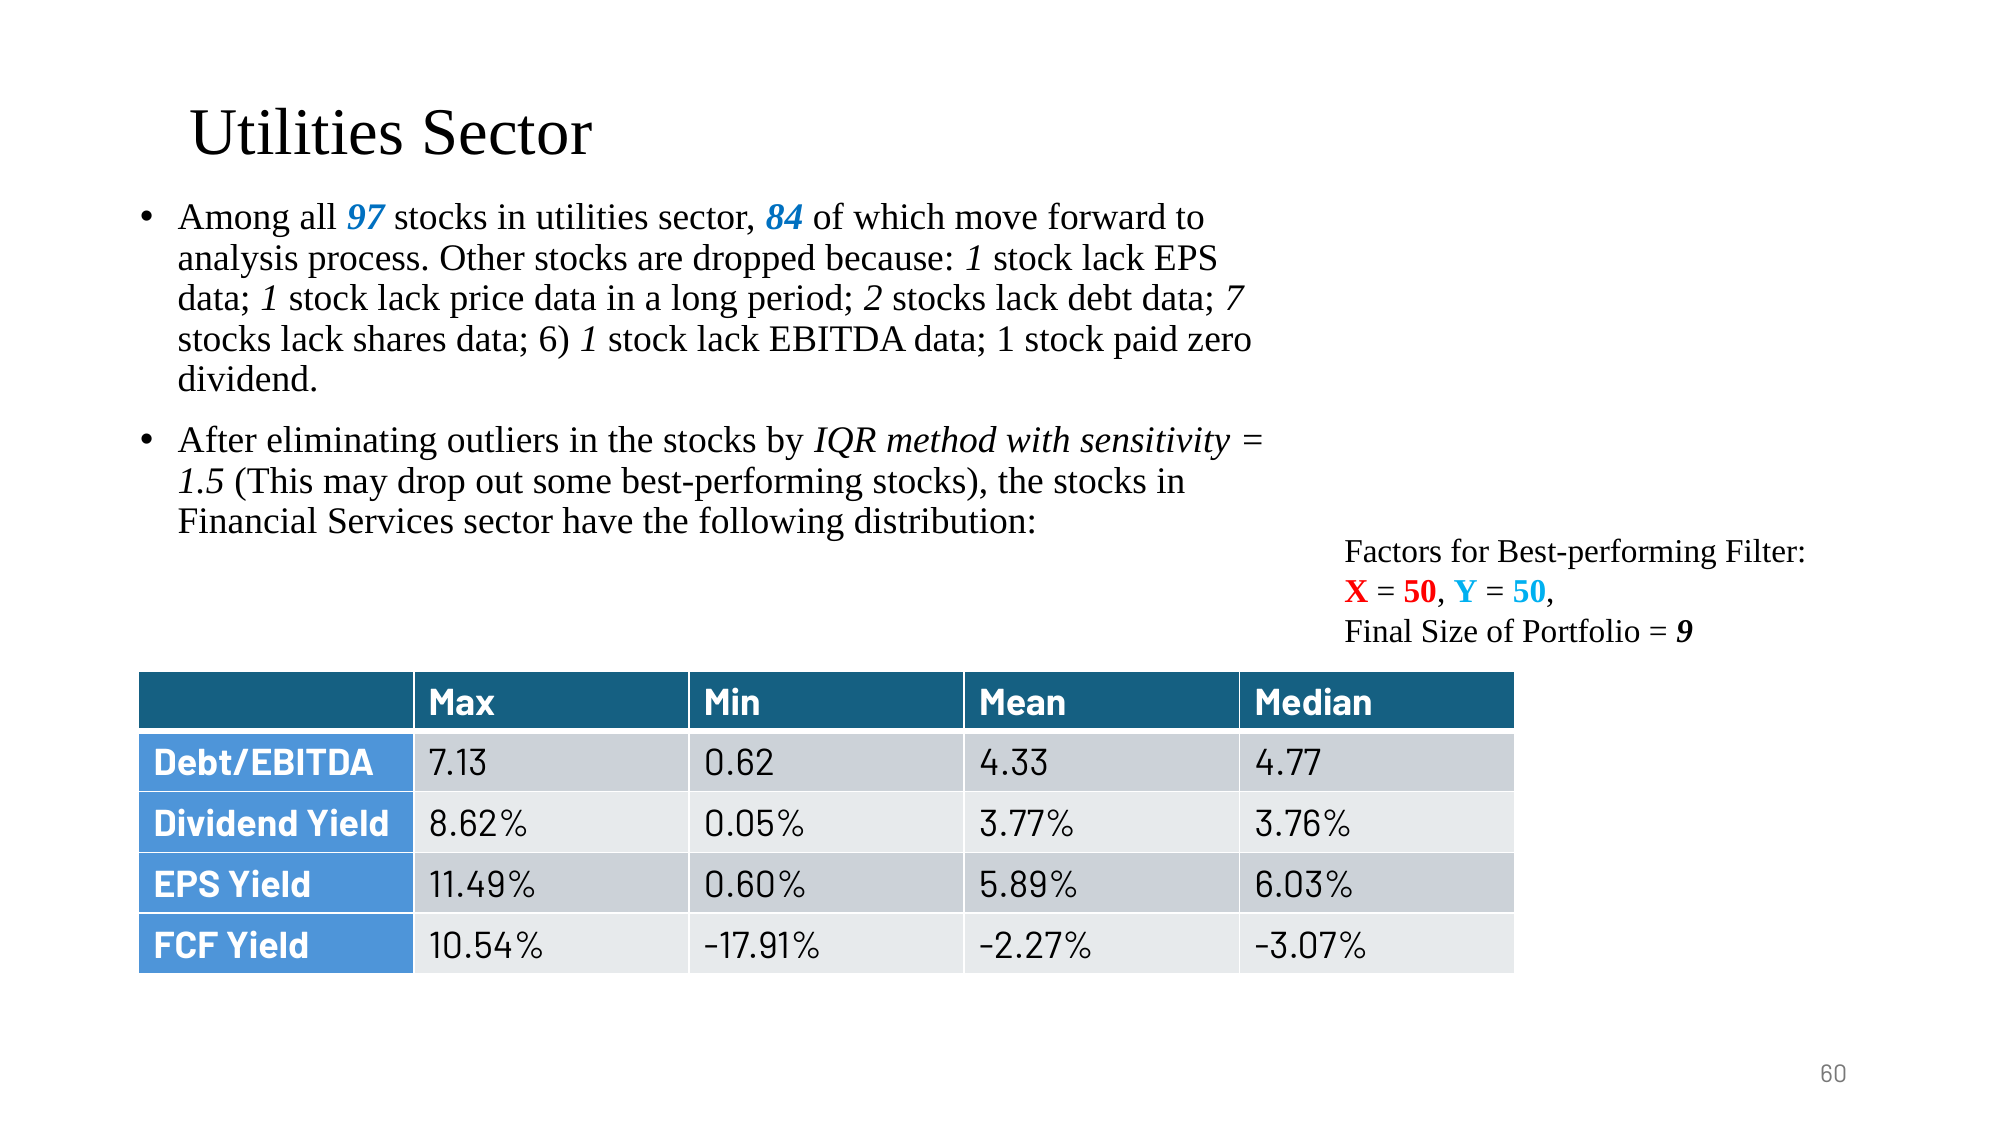

# Utilities Sector

Among all 97 stocks in utilities sector, 84 of which move forward to analysis process. Other stocks are dropped because: 1 stock lack EPS data; 1 stock lack price data in a long period; 2 stocks lack debt data; 7 stocks lack shares data; 6) 1 stock lack EBITDA data; 1 stock paid zero dividend.
After eliminating outliers in the stocks by IQR method with sensitivity = 1.5 (This may drop out some best-performing stocks), the stocks in Financial Services sector have the following distribution:
Factors for Best-performing Filter:
X = 50, Y = 50,
Final Size of Portfolio = 9
|  | Max | Min | Mean | Median |
| --- | --- | --- | --- | --- |
| Debt/EBITDA | 7.13 | 0.62 | 4.33 | 4.77 |
| Dividend Yield | 8.62% | 0.05% | 3.77% | 3.76% |
| EPS Yield | 11.49% | 0.60% | 5.89% | 6.03% |
| FCF Yield | 10.54% | -17.91% | -2.27% | -3.07% |
60